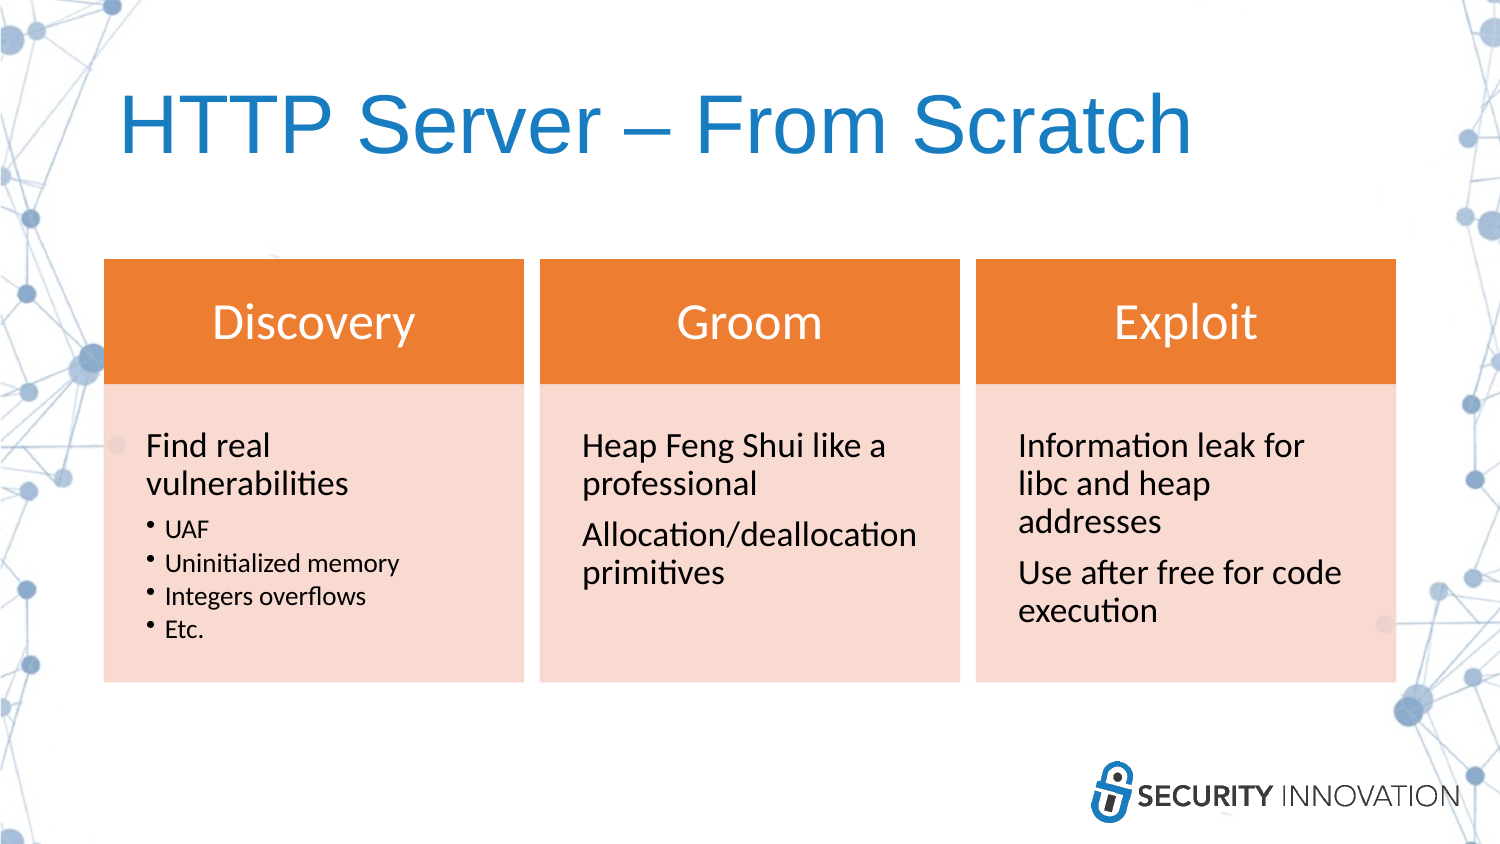

# HTTP Server – From Scratch
Discovery
Find real vulnerabilities
UAF
Uninitialized memory
Integers overflows
Etc.
Groom
Heap Feng Shui like a professional
Allocation/deallocation primitives
Exploit
Information leak for libc and heap addresses
Use after free for code execution